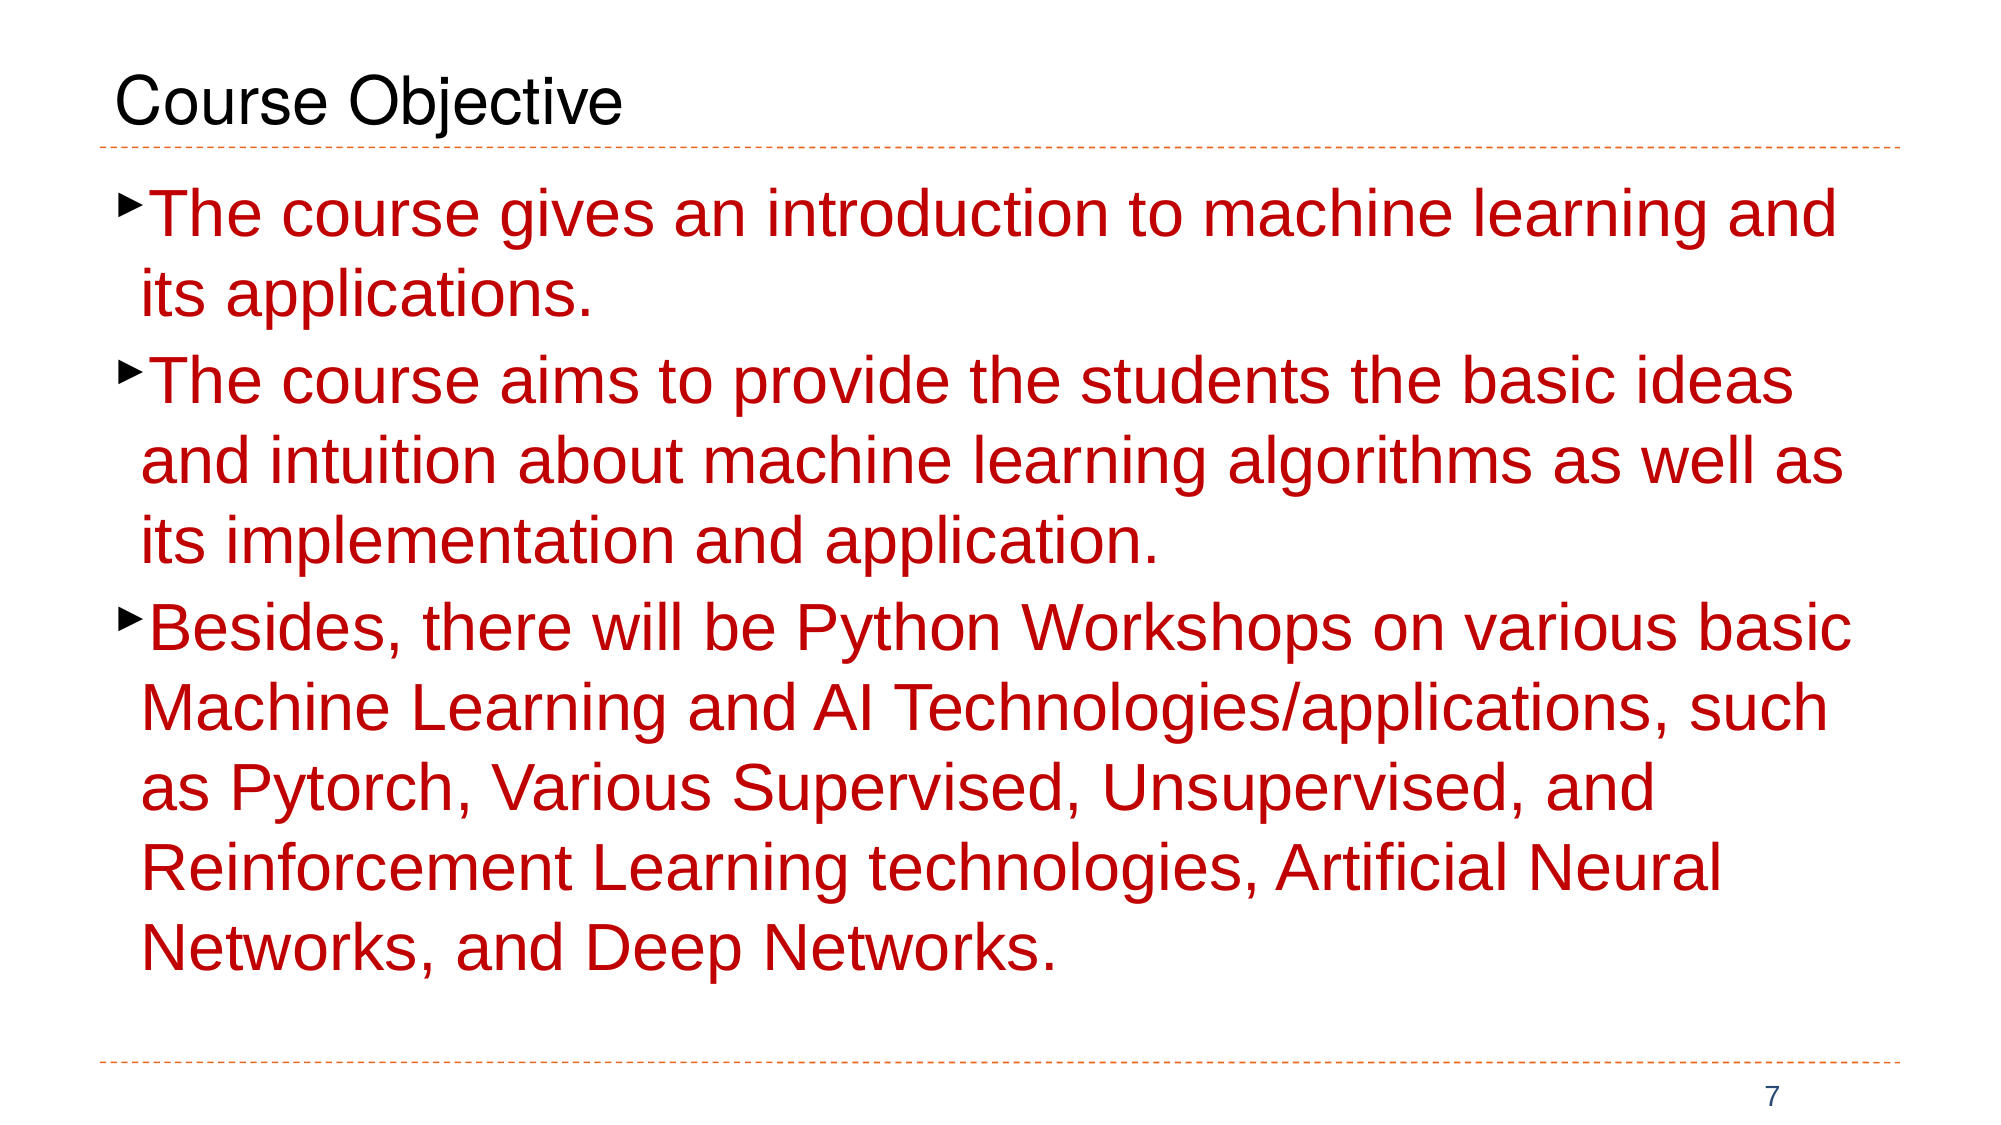

# Course Objective
The course gives an introduction to machine learning and its applications.
The course aims to provide the students the basic ideas and intuition about machine learning algorithms as well as its implementation and application.
Besides, there will be Python Workshops on various basic Machine Learning and AI Technologies/applications, such as Pytorch, Various Supervised, Unsupervised, and Reinforcement Learning technologies, Artificial Neural Networks, and Deep Networks.